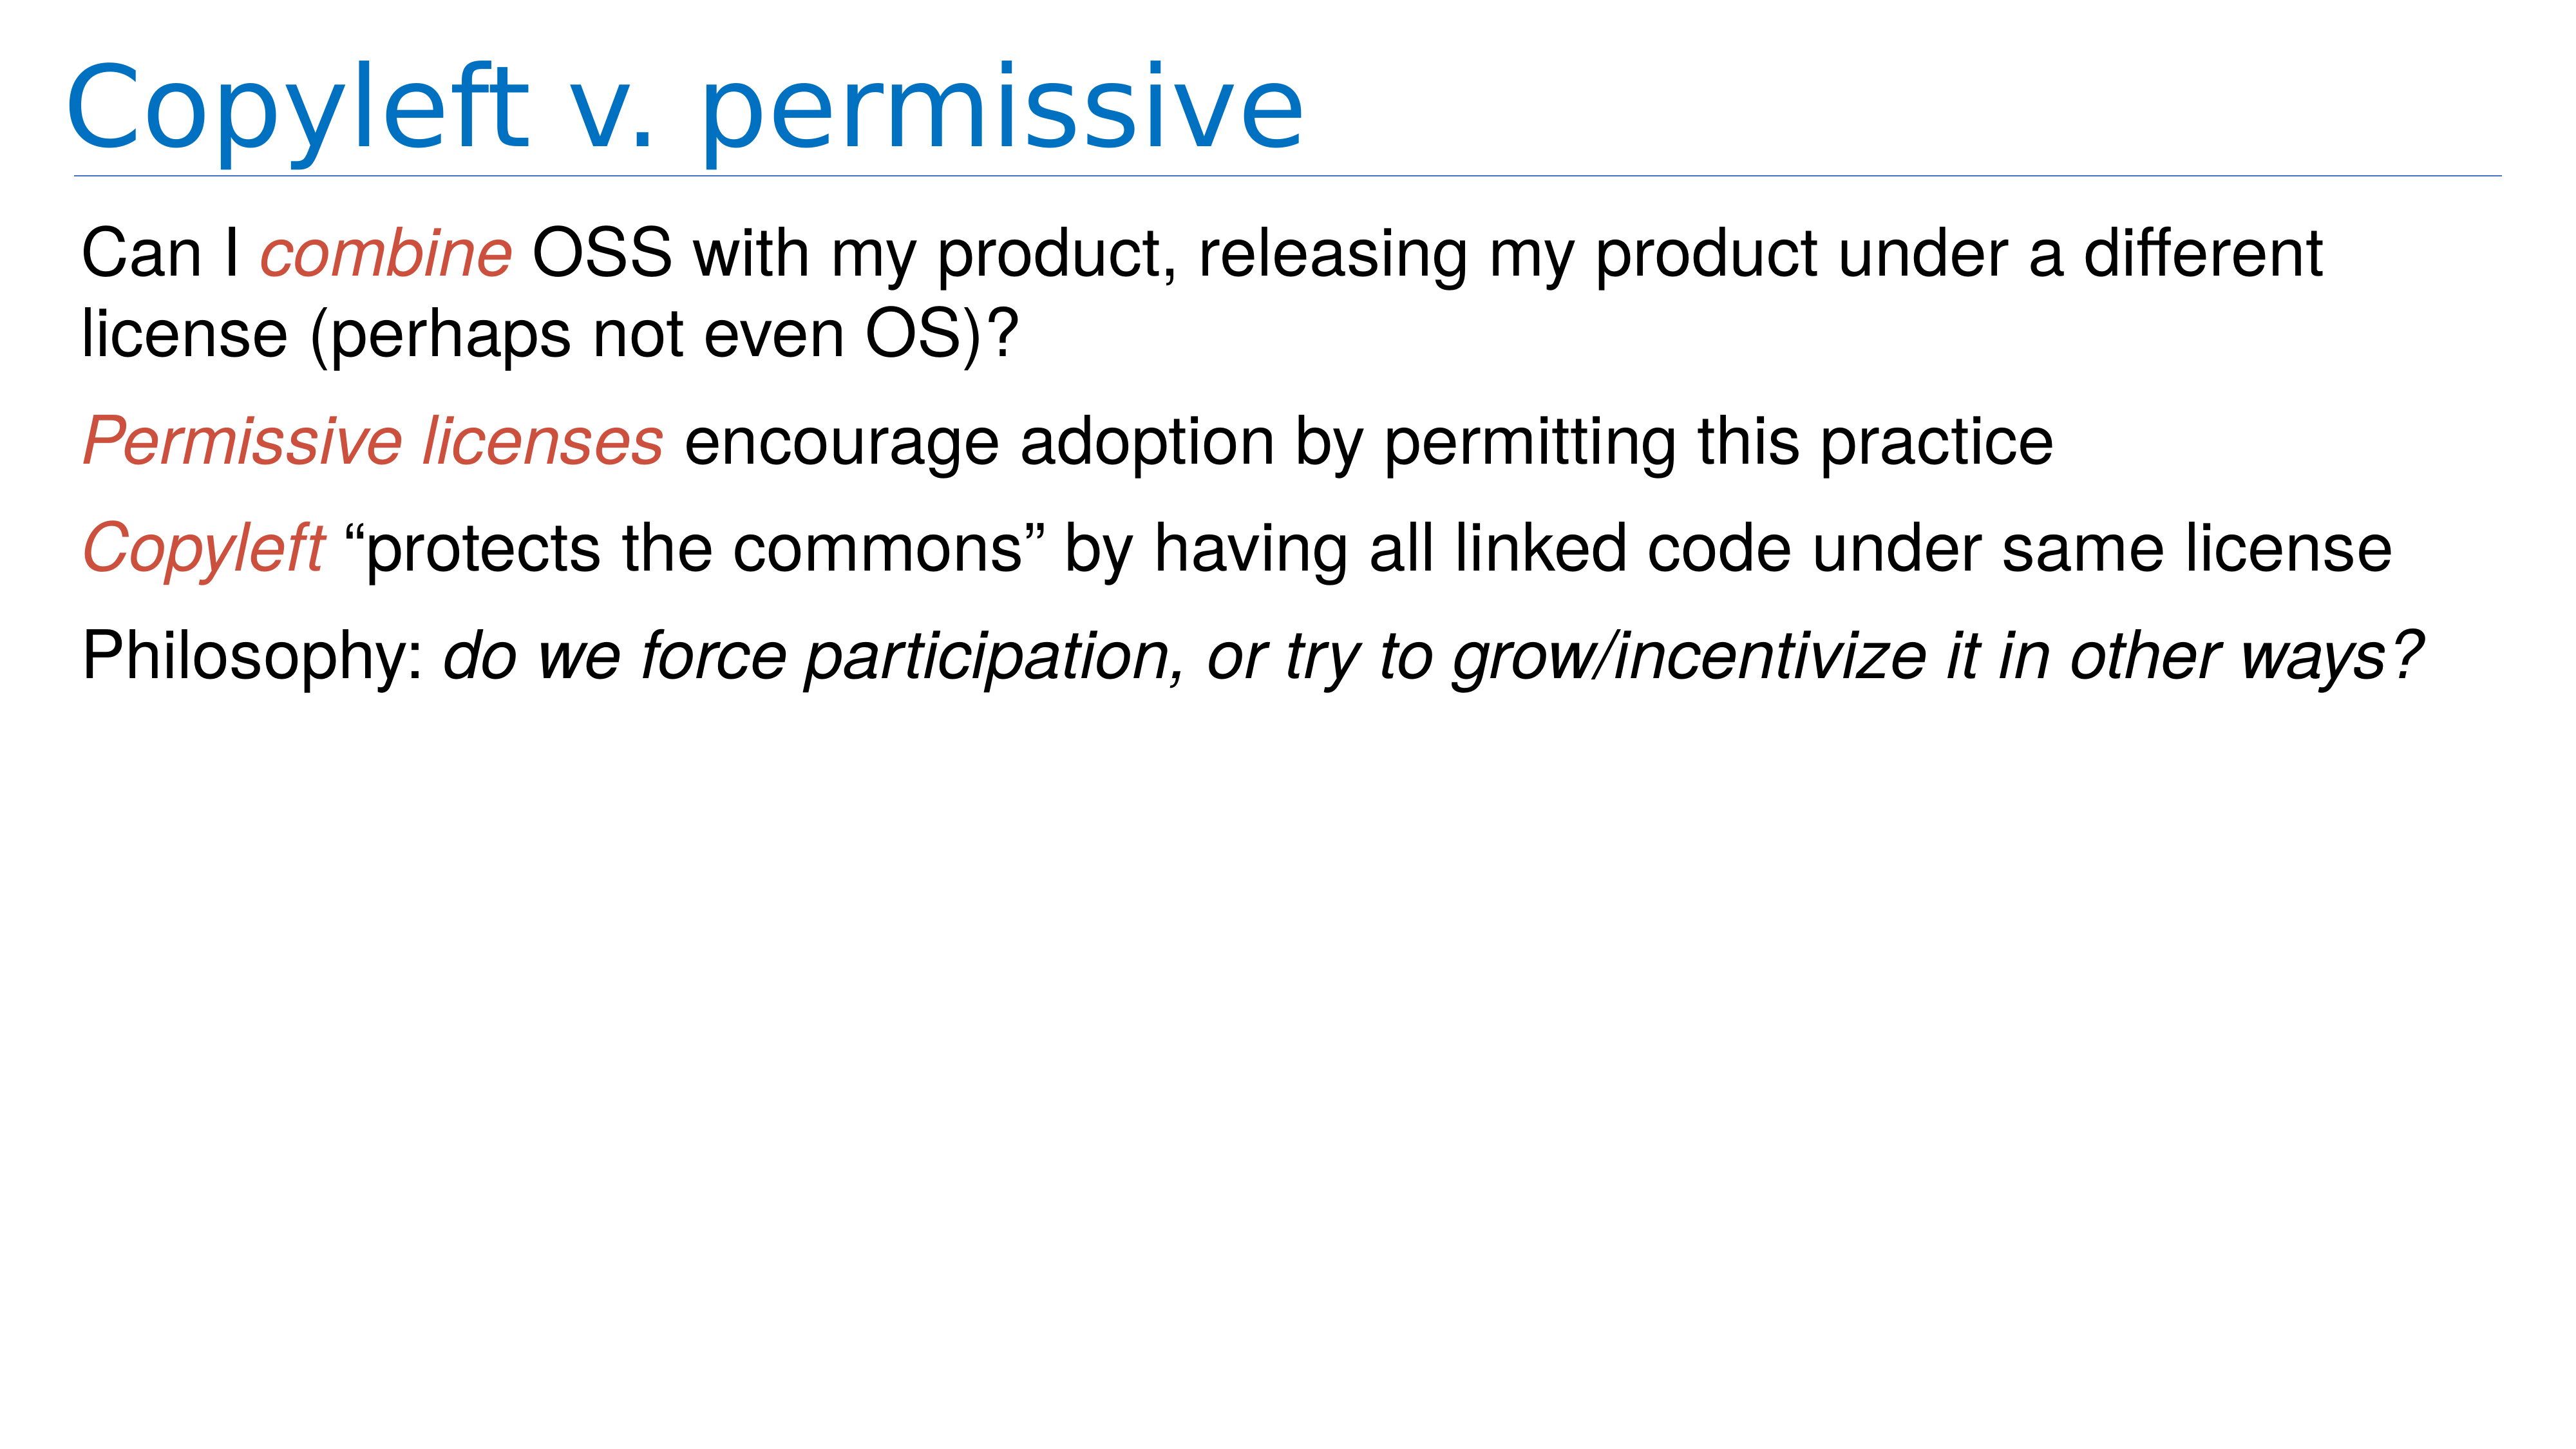

# Copyleft v. permissive
Can I combine OSS with my product, releasing my product under a different license (perhaps not even OS)?
Permissive licenses encourage adoption by permitting this practice
Copyleft “protects the commons” by having all linked code under same license
Philosophy: do we force participation, or try to grow/incentivize it in other ways?
19